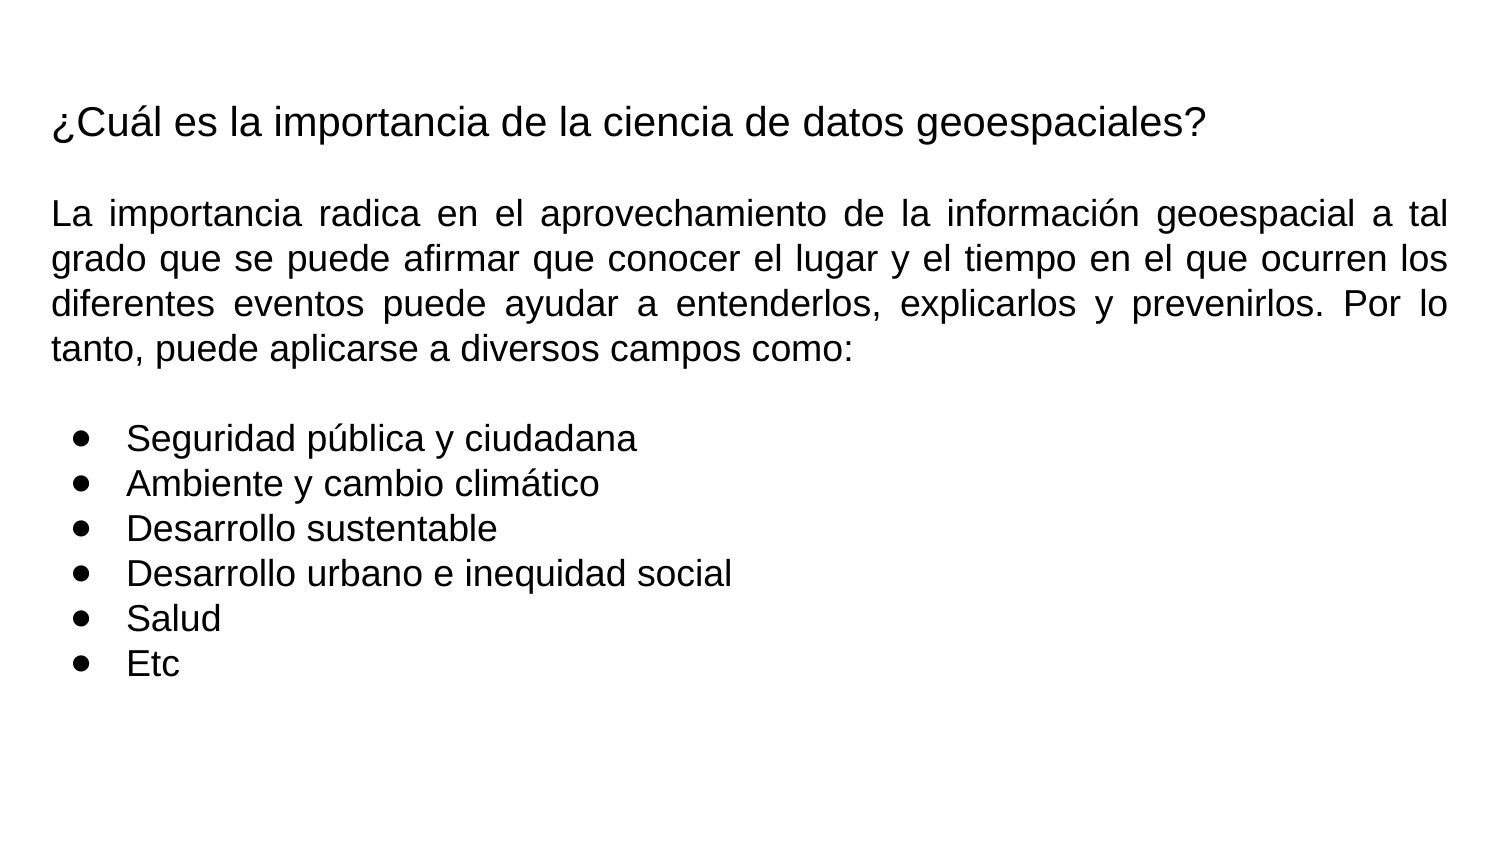

# ¿Cuál es la importancia de la ciencia de datos geoespaciales?
La importancia radica en el aprovechamiento de la información geoespacial a tal grado que se puede afirmar que conocer el lugar y el tiempo en el que ocurren los diferentes eventos puede ayudar a entenderlos, explicarlos y prevenirlos. Por lo tanto, puede aplicarse a diversos campos como:

Seguridad pública y ciudadana
Ambiente y cambio climático
Desarrollo sustentable
Desarrollo urbano e inequidad social
Salud
Etc